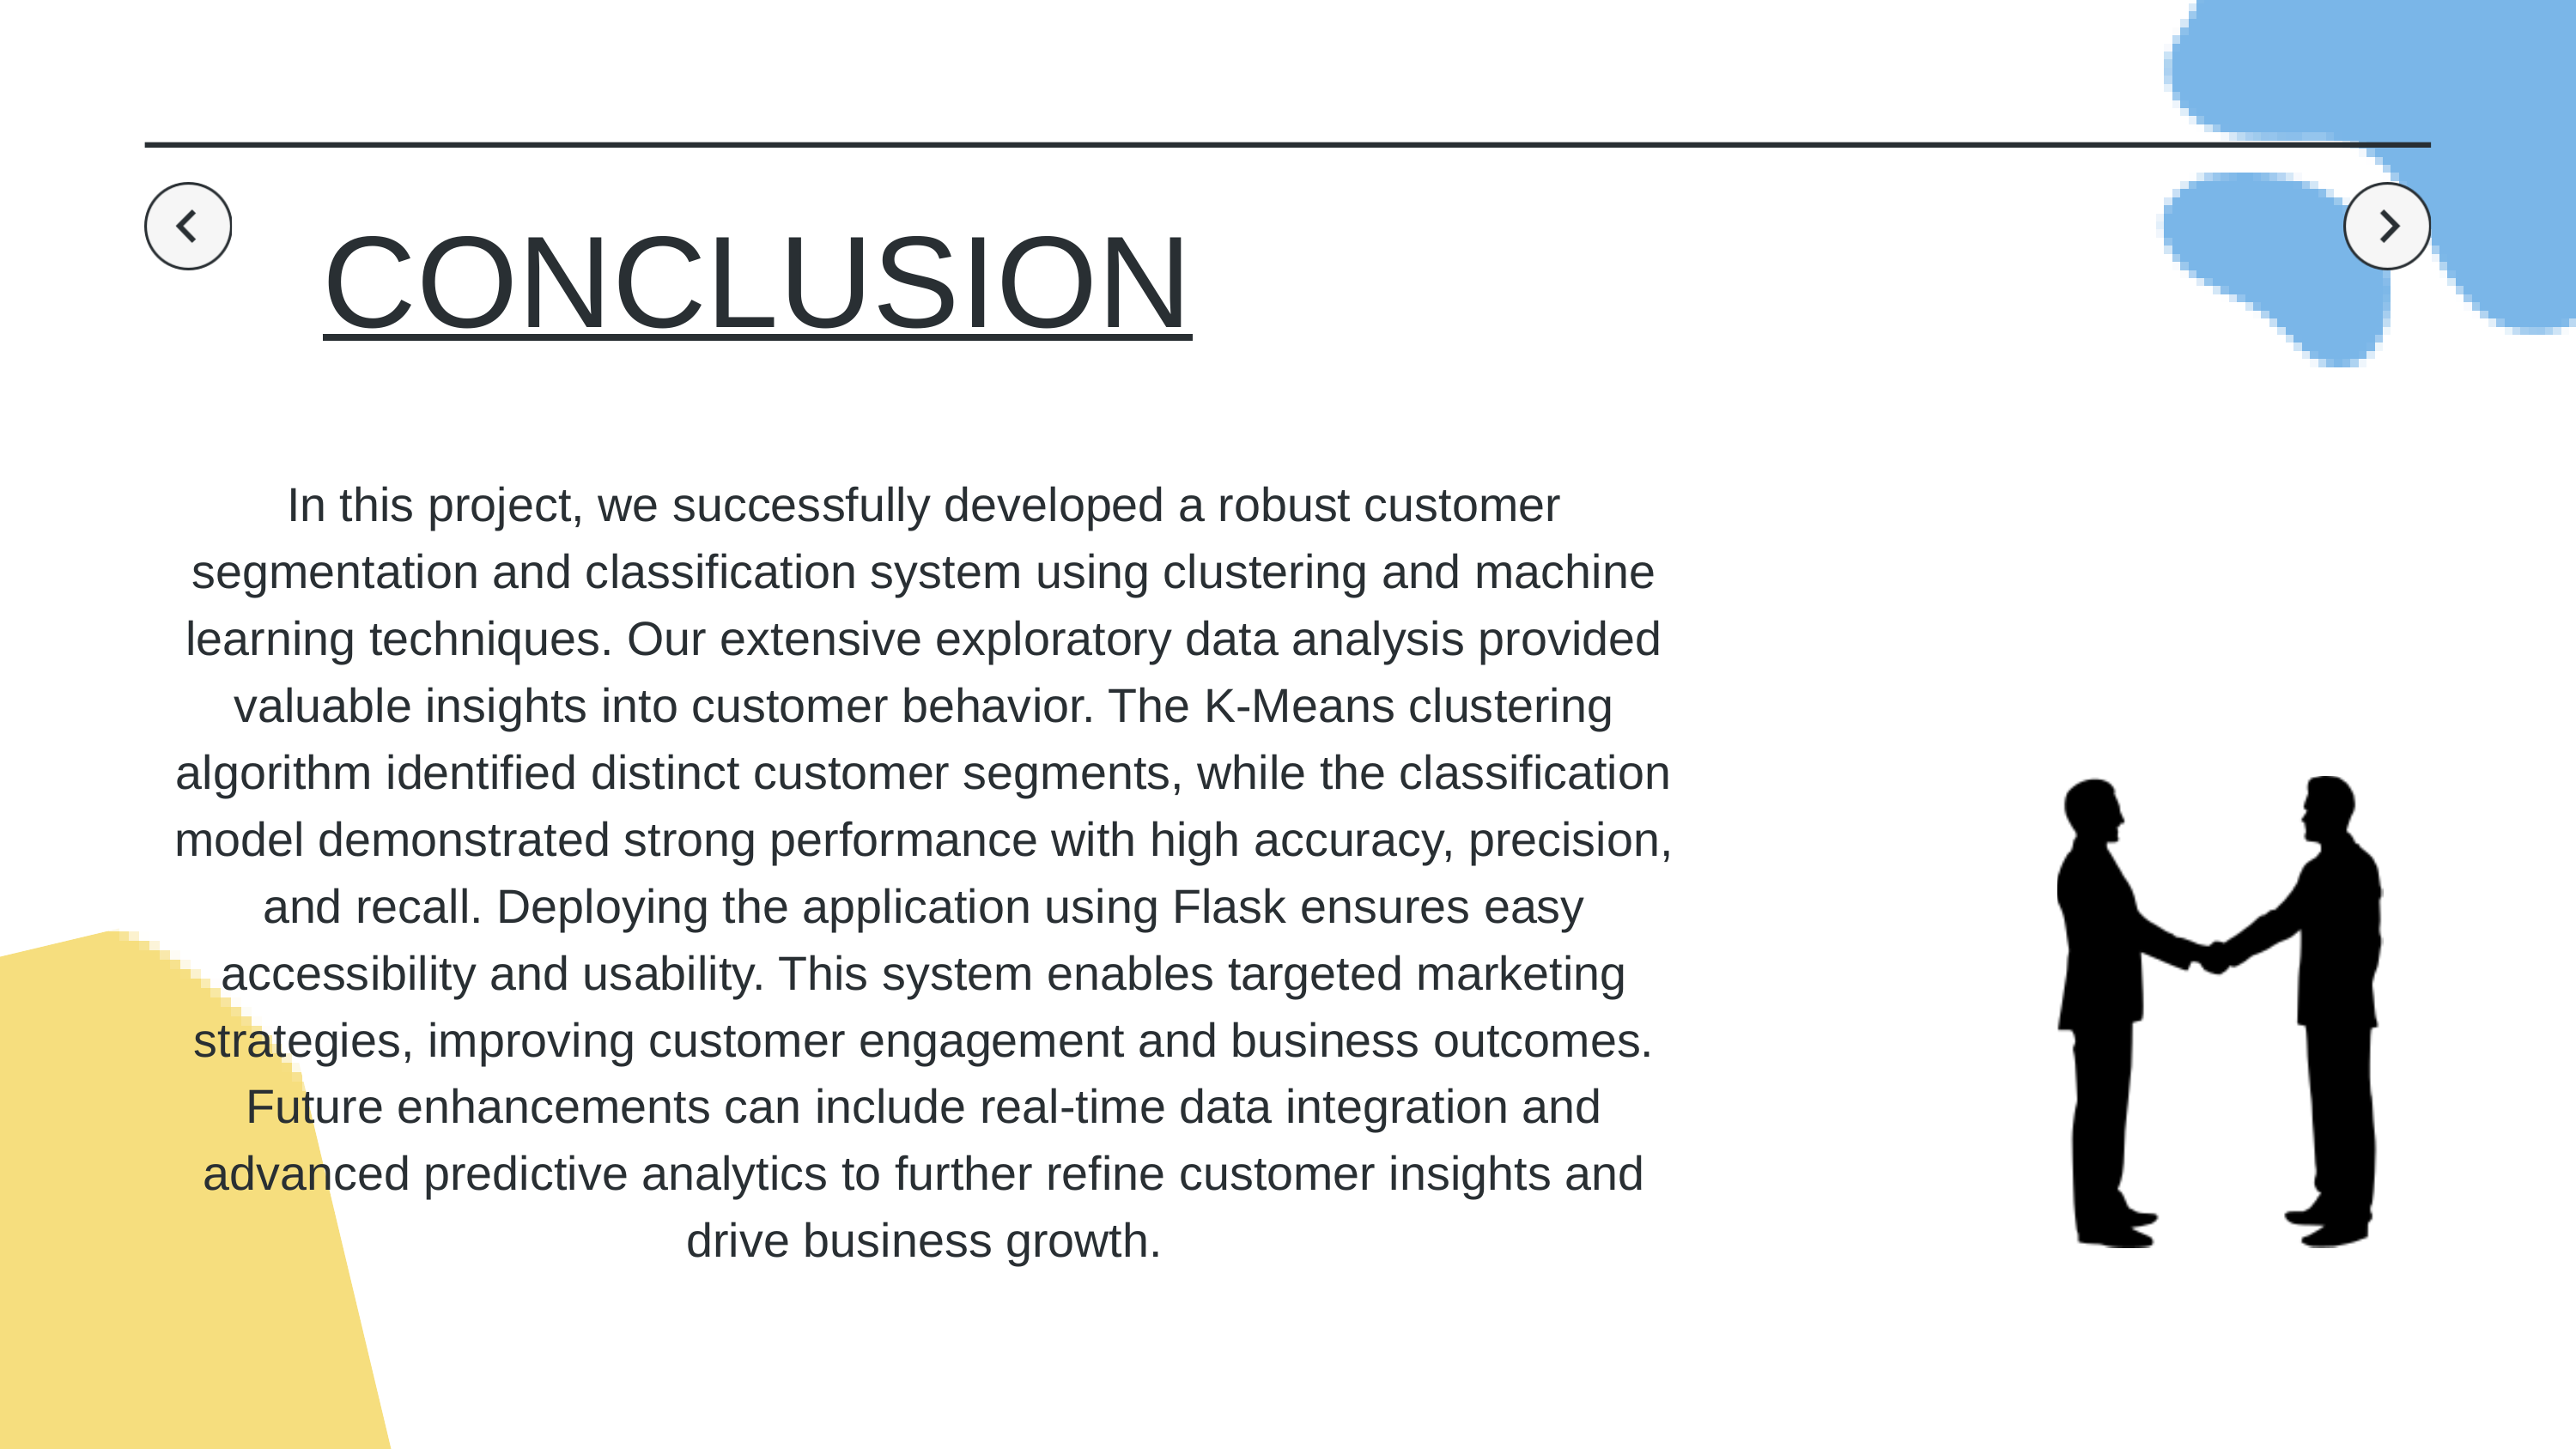

CONCLUSION
In this project, we successfully developed a robust customer segmentation and classification system using clustering and machine learning techniques. Our extensive exploratory data analysis provided valuable insights into customer behavior. The K-Means clustering algorithm identified distinct customer segments, while the classification model demonstrated strong performance with high accuracy, precision, and recall. Deploying the application using Flask ensures easy accessibility and usability. This system enables targeted marketing strategies, improving customer engagement and business outcomes. Future enhancements can include real-time data integration and advanced predictive analytics to further refine customer insights and drive business growth.